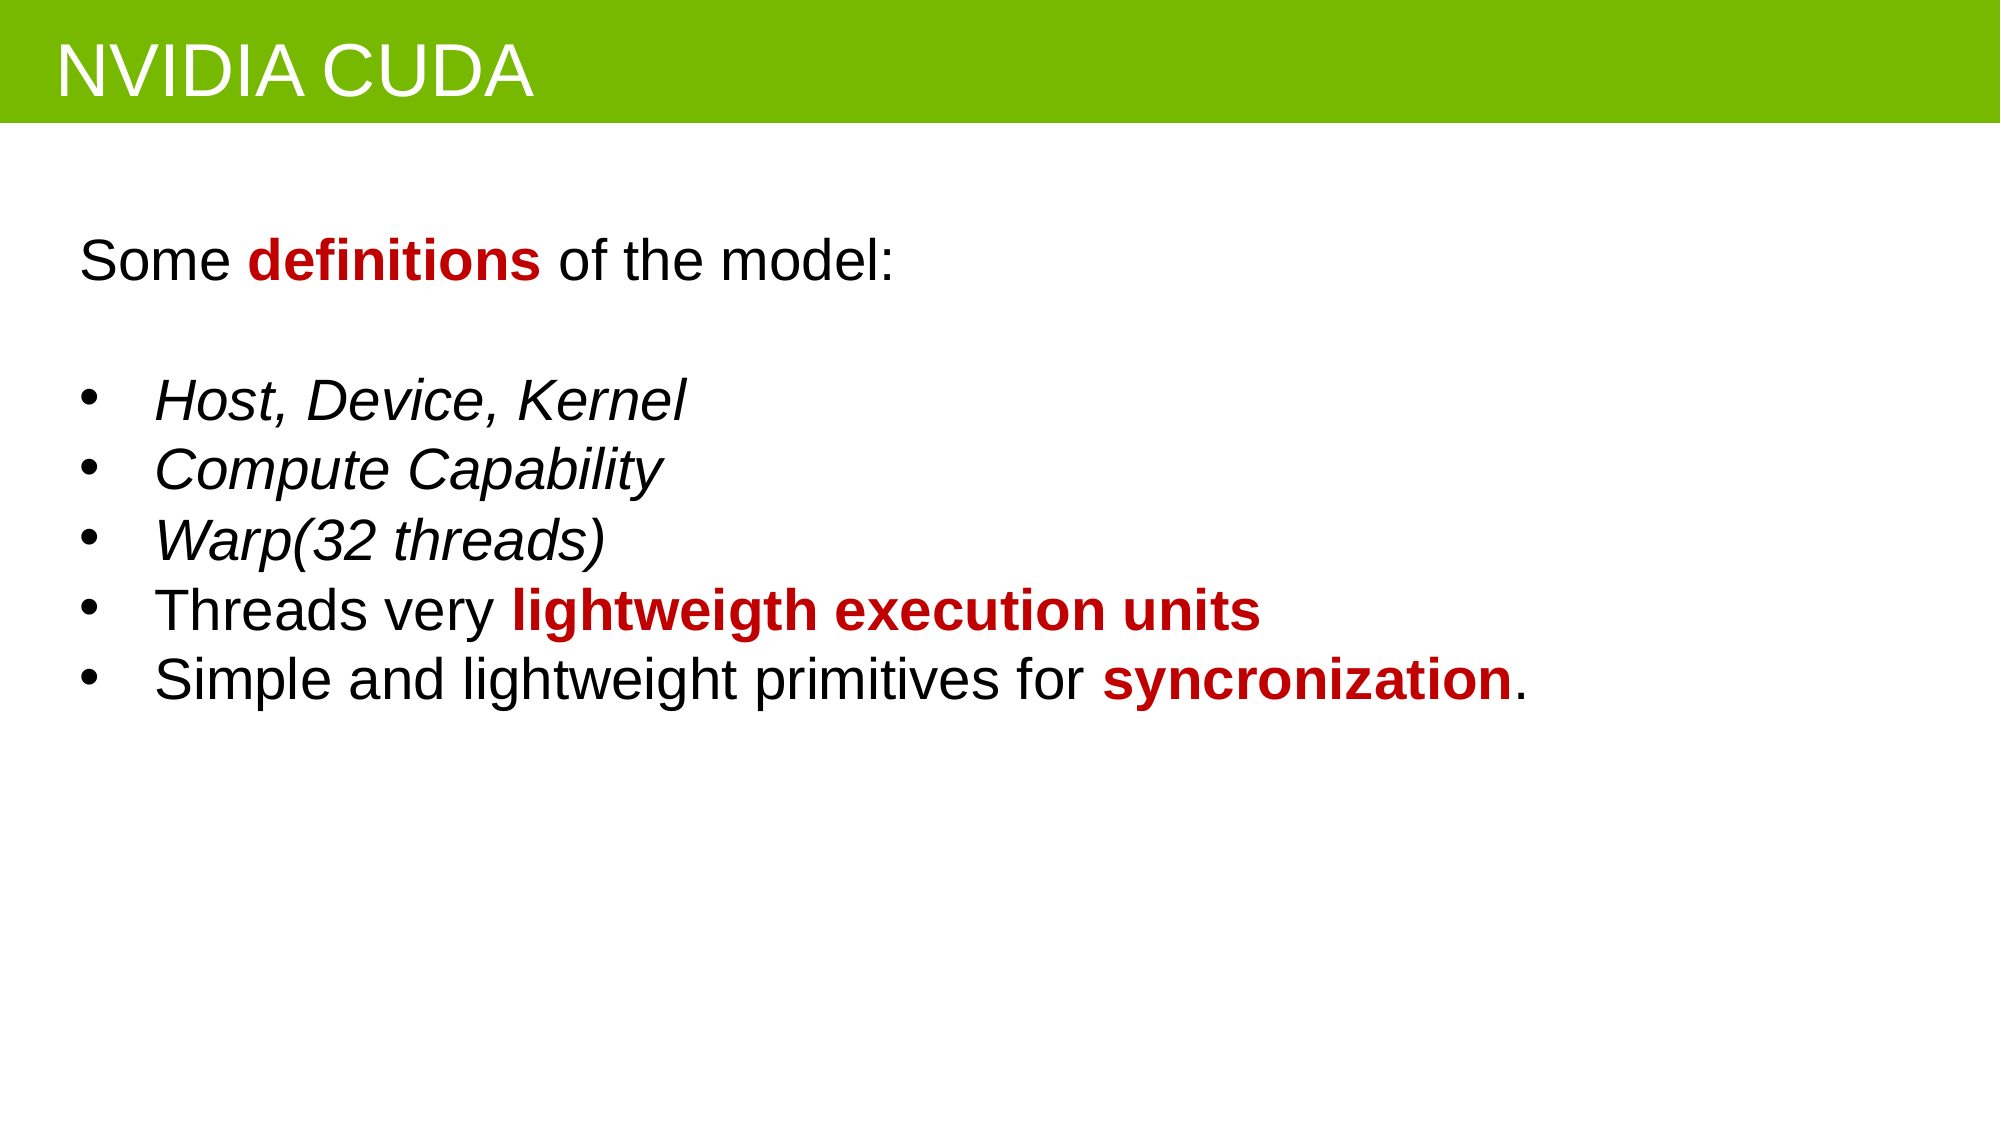

NVIDIA CUDA
Some definitions of the model:

Host, Device, Kernel
Compute Capability
Warp(32 threads)
Threads very lightweigth execution units
Simple and lightweight primitives for syncronization.